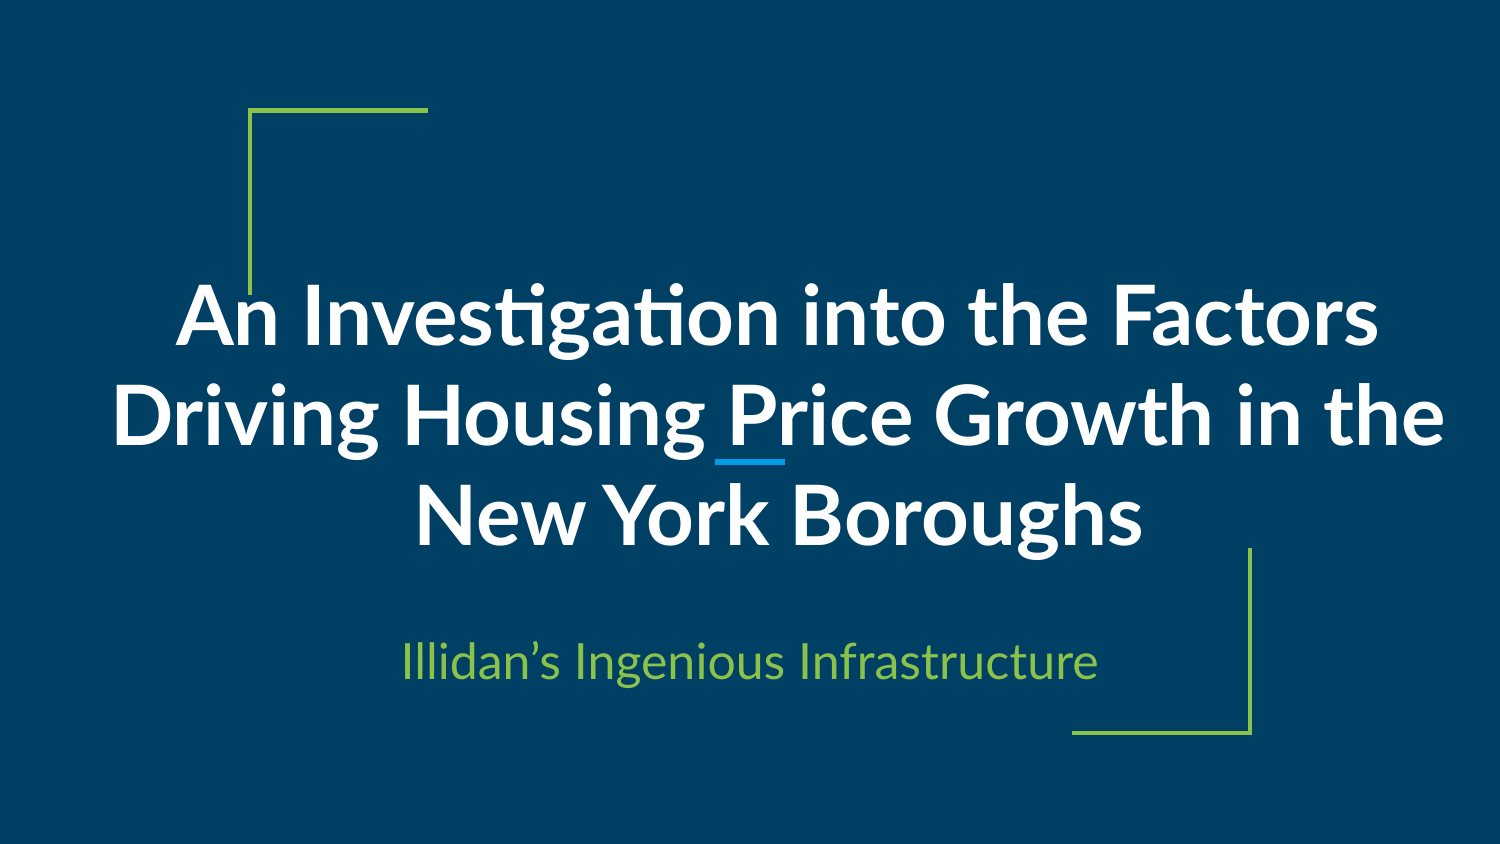

# An Investigation into the Factors Driving Housing Price Growth in the New York Boroughs
Illidan’s Ingenious Infrastructure